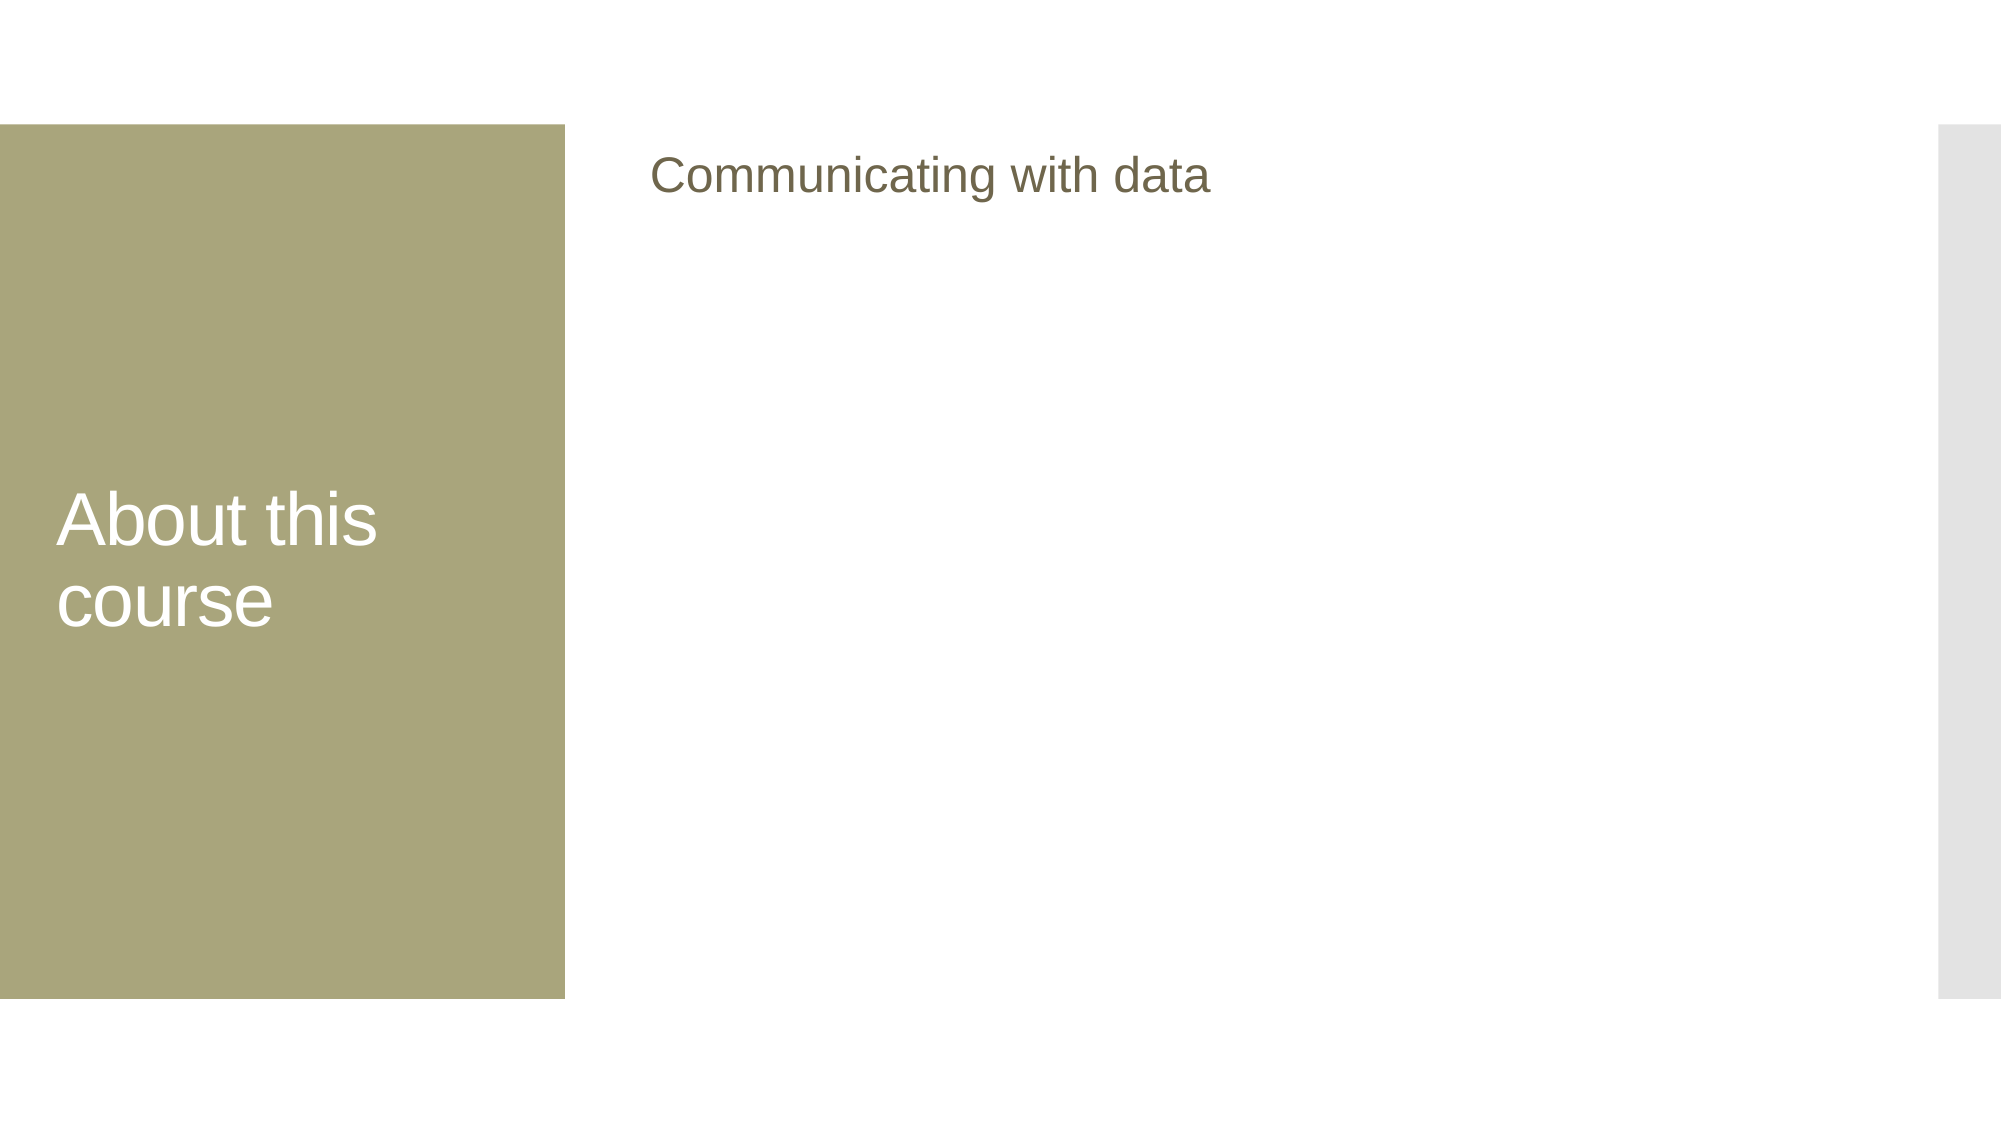

Communicating with data
# About this course